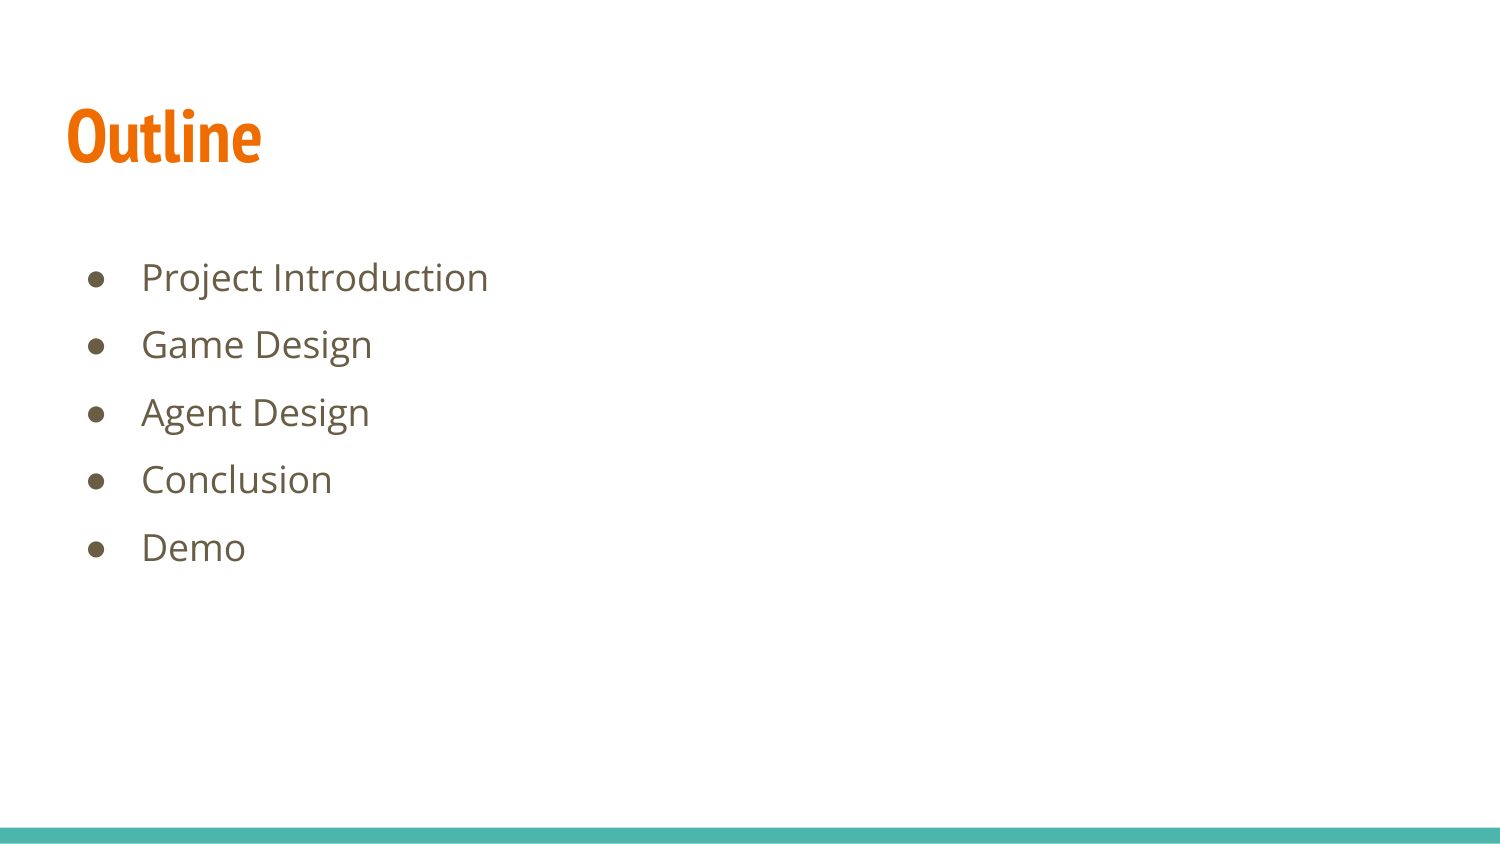

# Outline
Project Introduction
Game Design
Agent Design
Conclusion
Demo